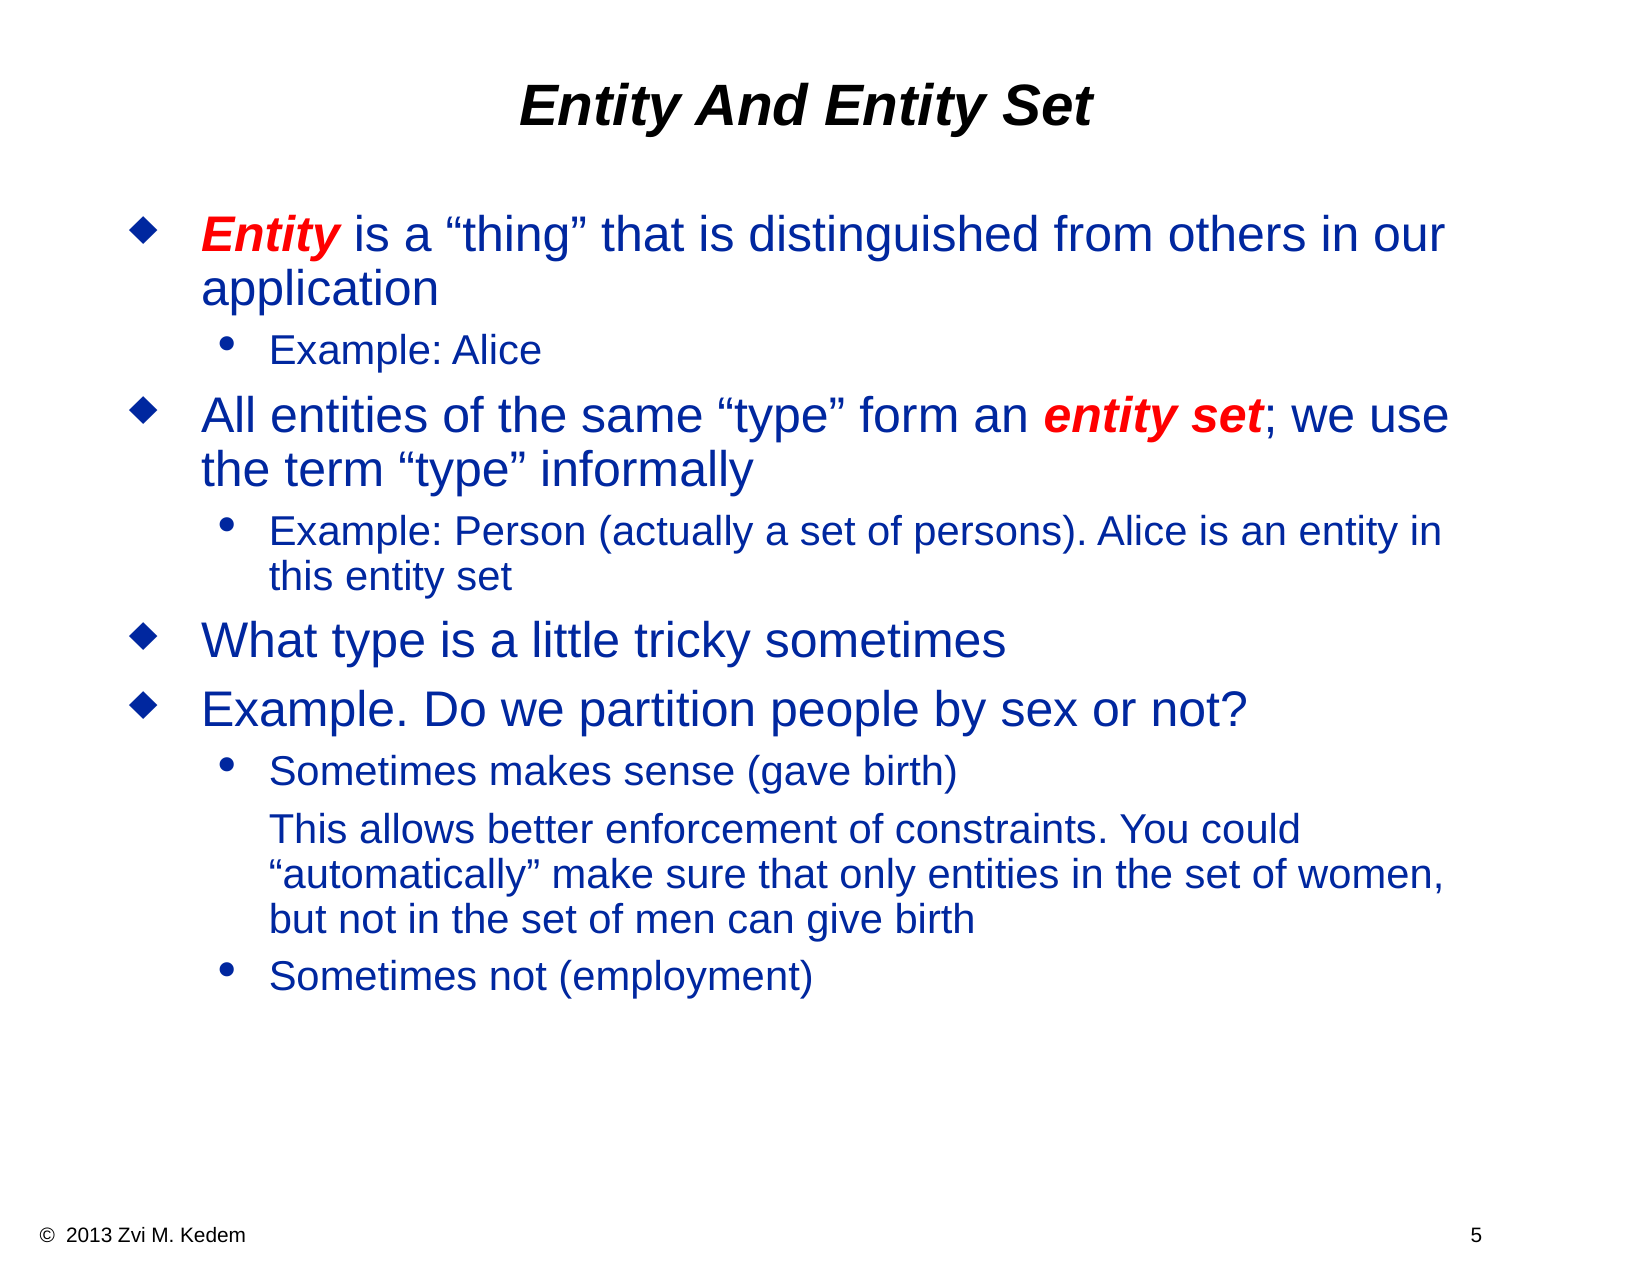

# Entity And Entity Set
Entity is a “thing” that is distinguished from others in our application
Example: Alice
All entities of the same “type” form an entity set; we use the term “type” informally
Example: Person (actually a set of persons). Alice is an entity in this entity set
What type is a little tricky sometimes
Example. Do we partition people by sex or not?
Sometimes makes sense (gave birth)
	This allows better enforcement of constraints. You could “automatically” make sure that only entities in the set of women, but not in the set of men can give birth
Sometimes not (employment)